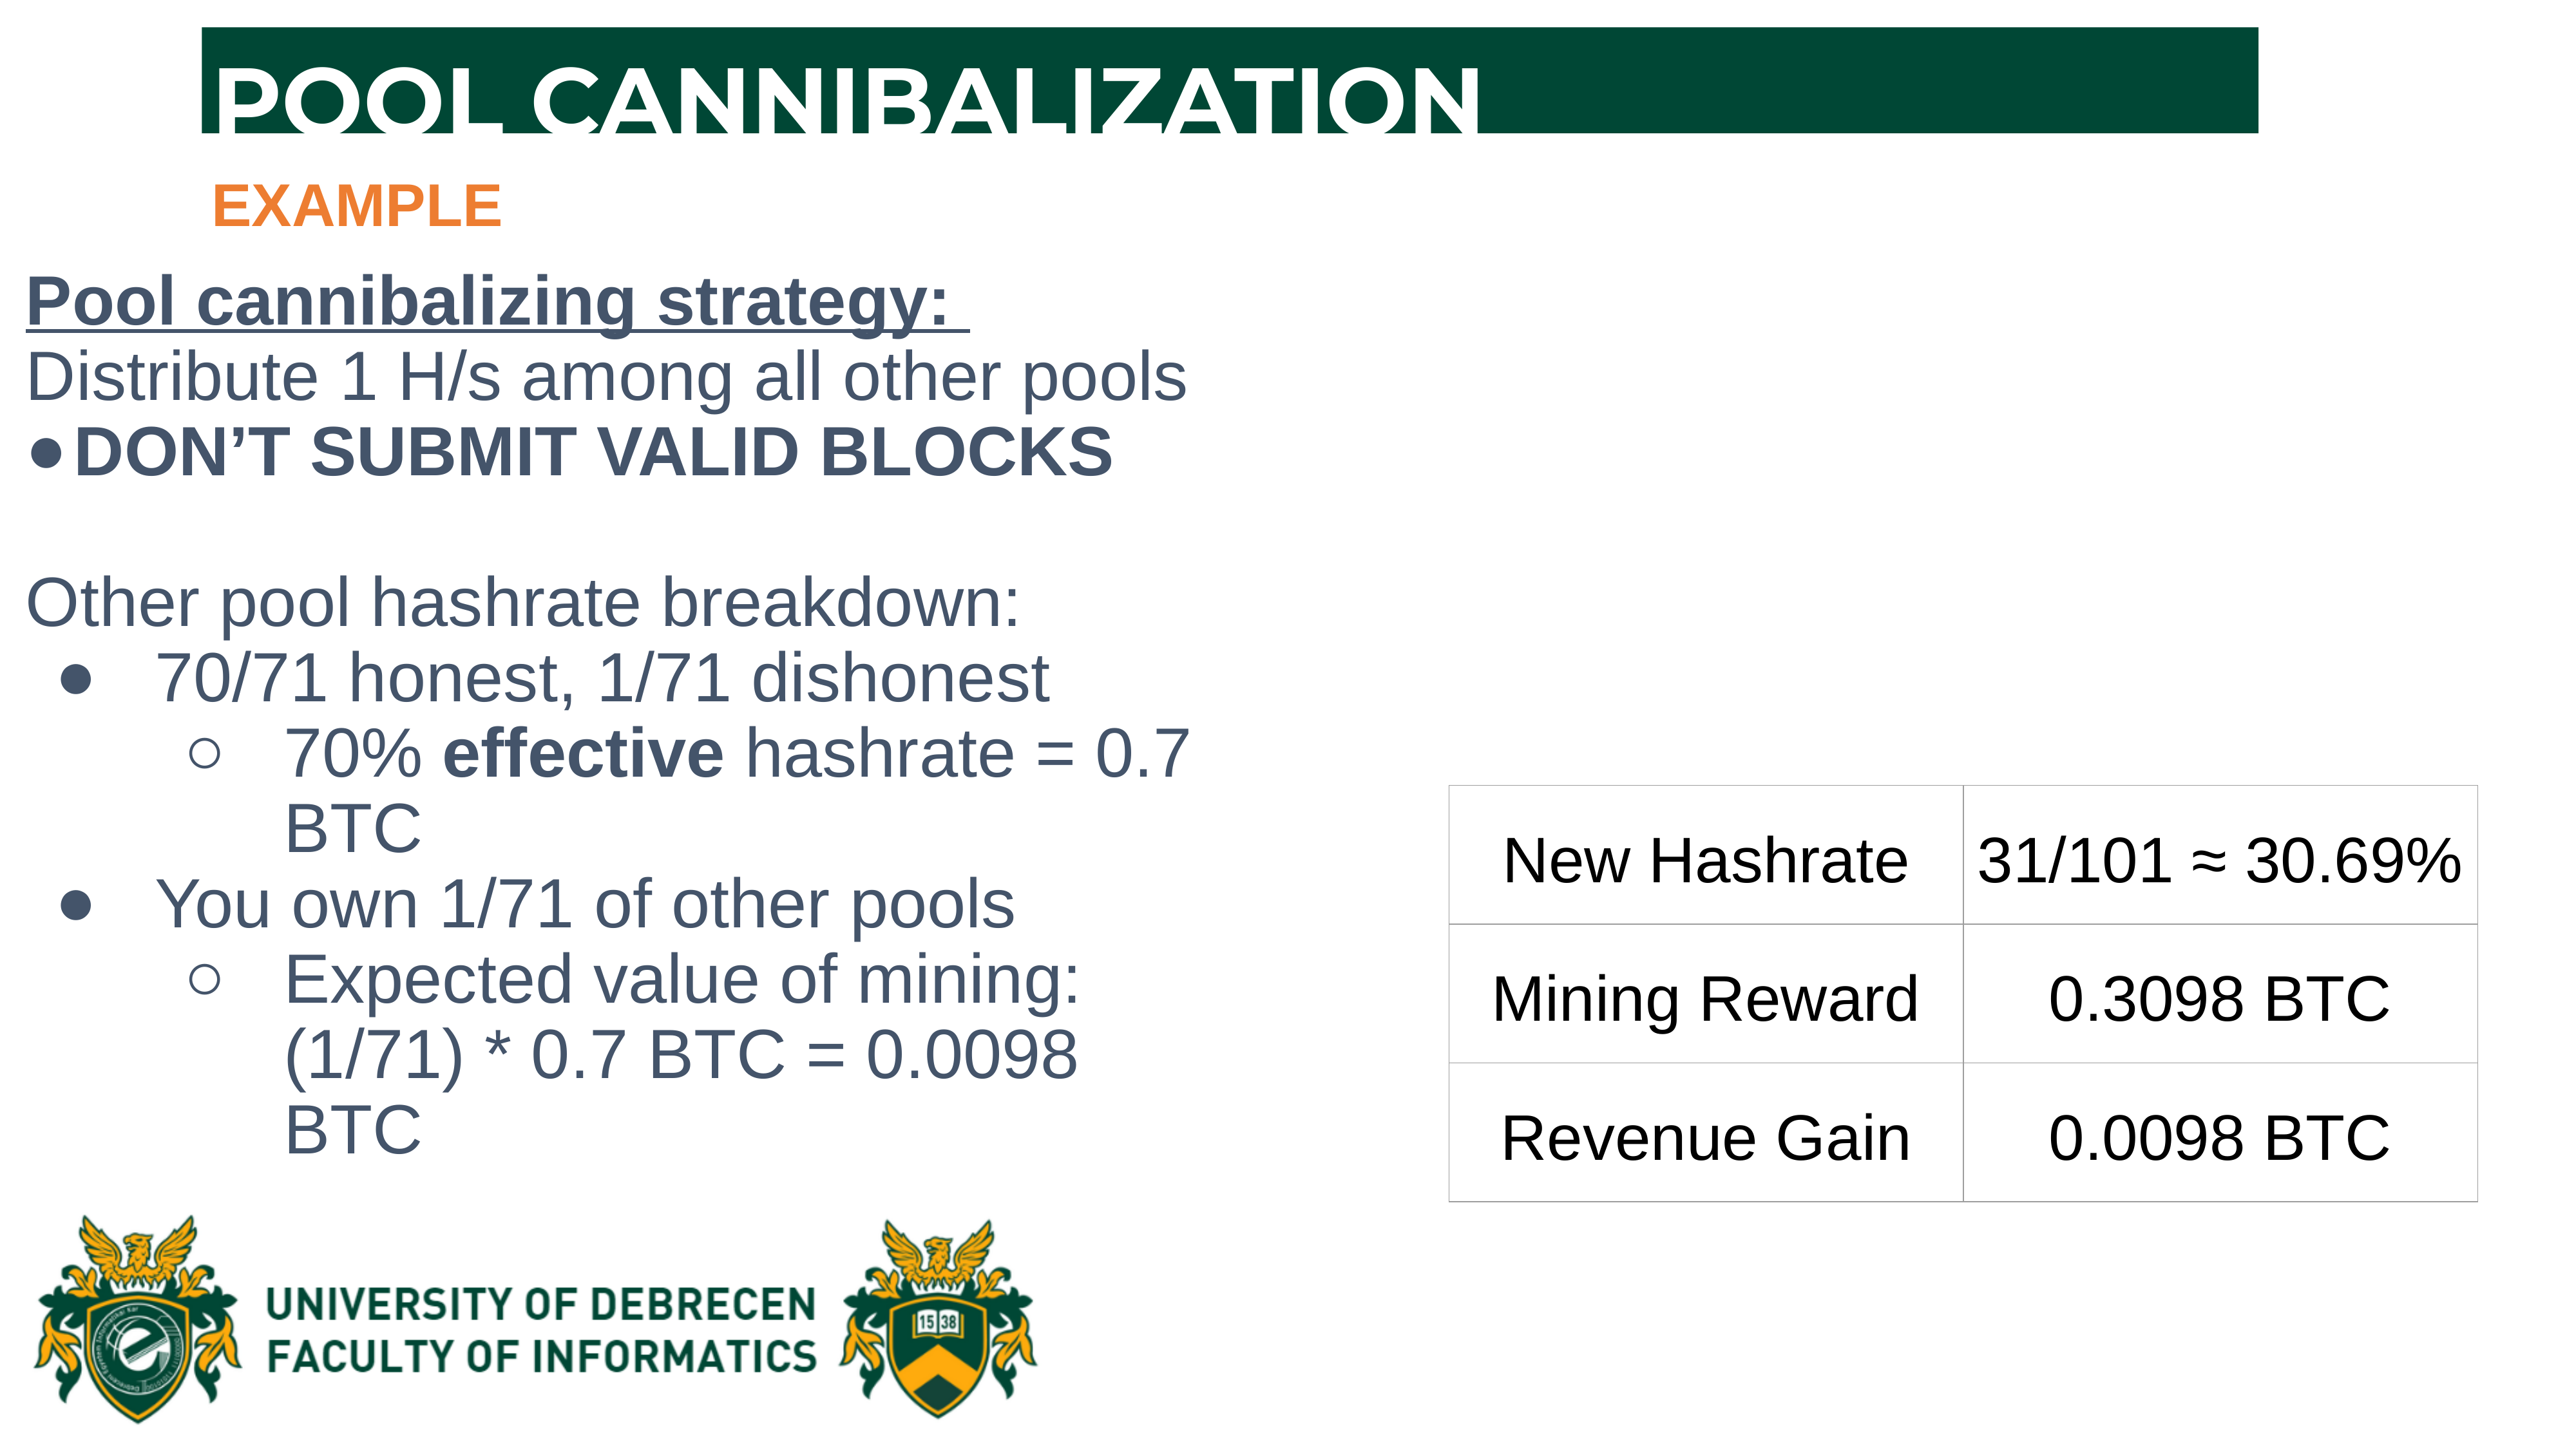

POOL CANNIBALIZATION
EXAMPLE

Pool cannibalizing strategy:
Distribute 1 H/s among all other pools
DON’T SUBMIT VALID BLOCKS

Other pool hashrate breakdown:
70/71 honest, 1/71 dishonest
70% effective hashrate = 0.7 BTC
You own 1/71 of other pools
Expected value of mining:
(1/71) * 0.7 BTC = 0.0098 BTC
| New Hashrate | 31/101 ≈ 30.69% |
| --- | --- |
| Mining Reward | 0.3098 BTC |
| Revenue Gain | 0.0098 BTC |